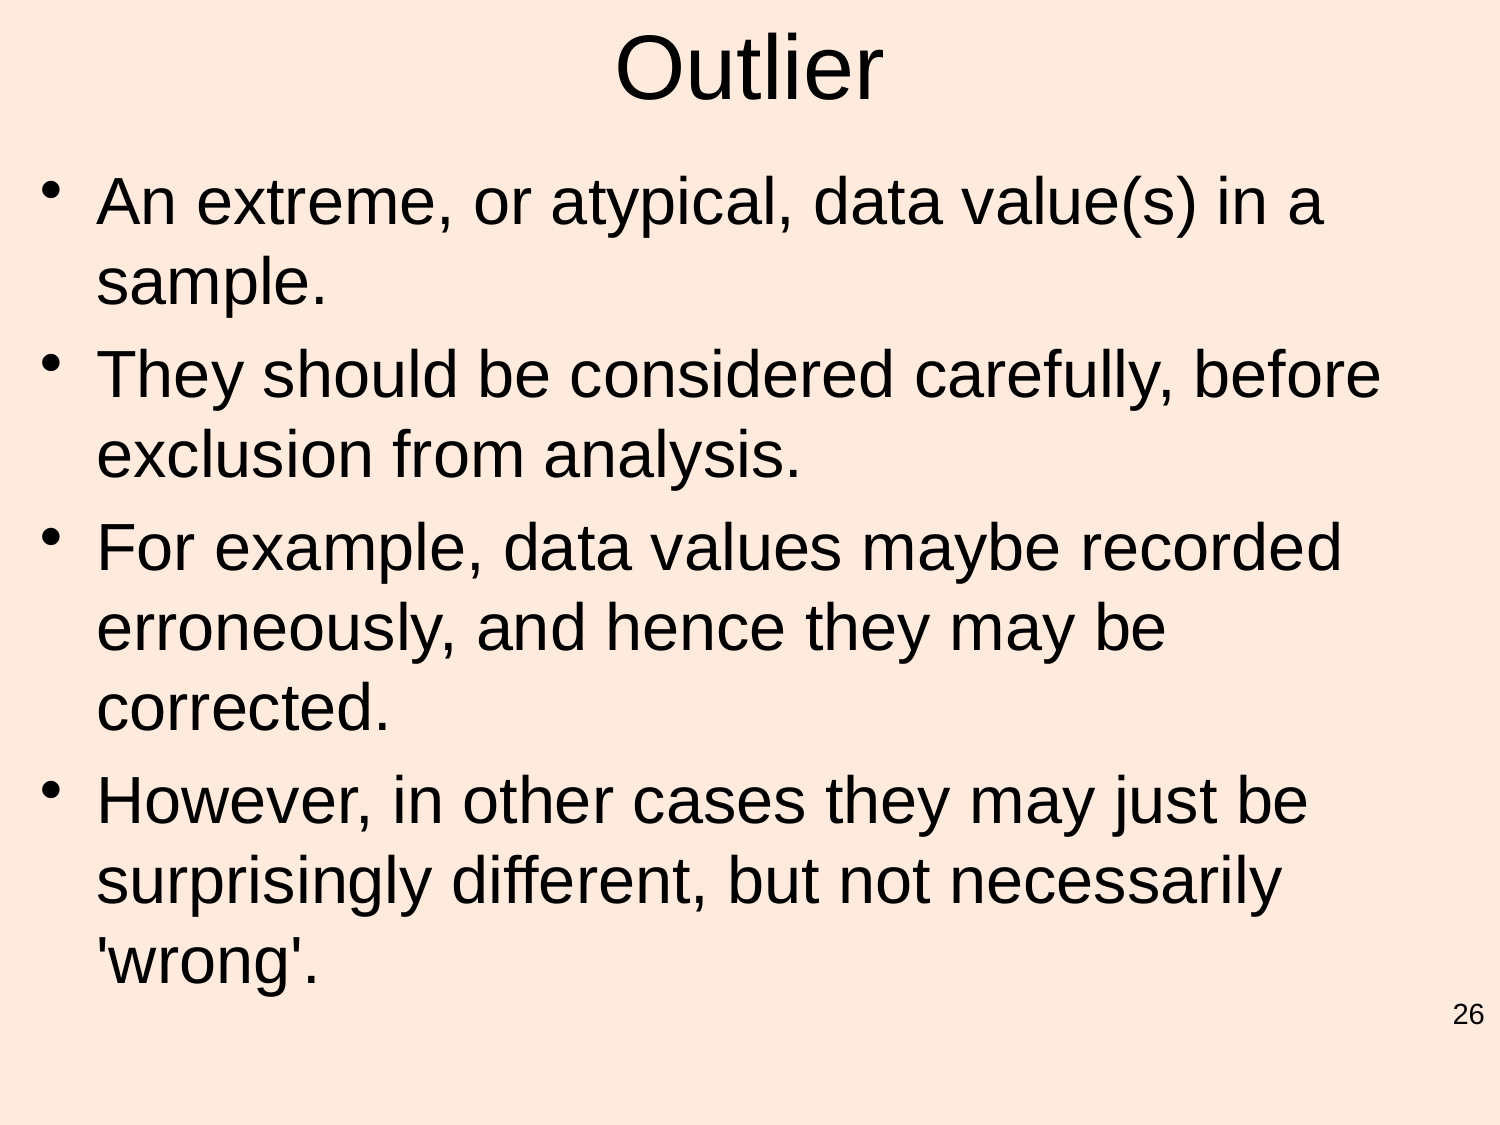

# Outlier
An extreme, or atypical, data value(s) in a sample.
They should be considered carefully, before exclusion from analysis.
For example, data values maybe recorded erroneously, and hence they may be corrected.
However, in other cases they may just be surprisingly different, but not necessarily 'wrong'.
26